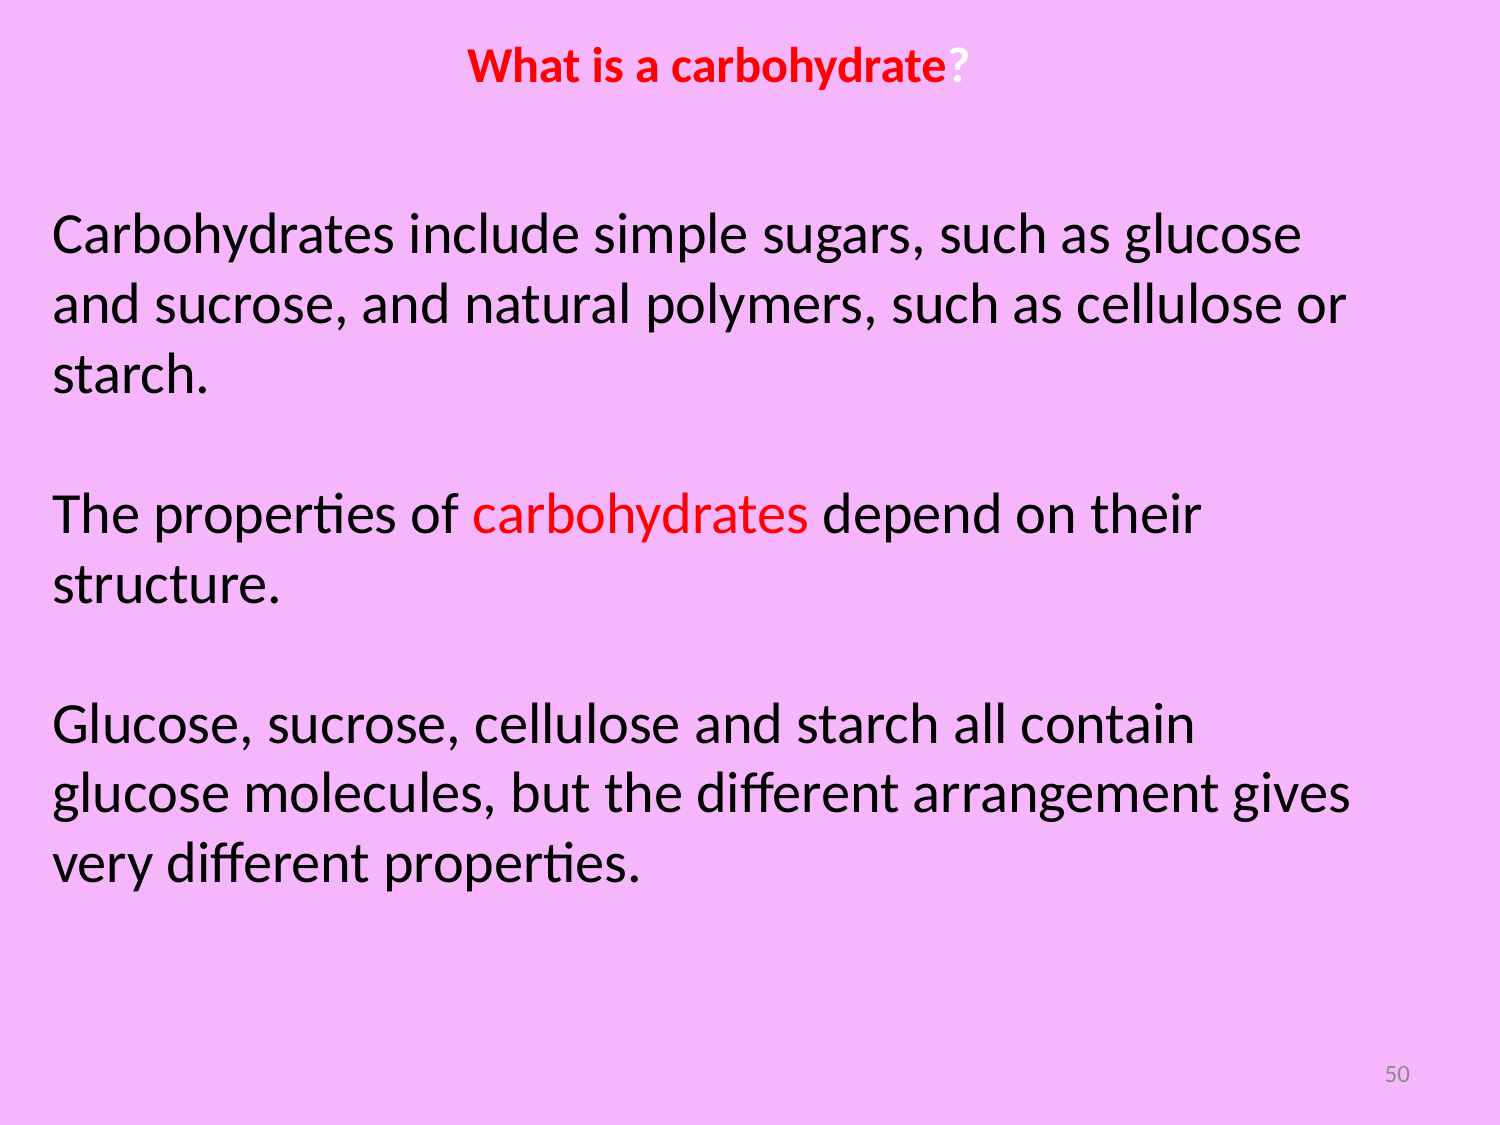

# What is a carbohydrate?
Carbohydrates include simple sugars, such as glucose and sucrose, and natural polymers, such as cellulose or starch.

The properties of carbohydrates depend on their structure.

Glucose, sucrose, cellulose and starch all contain glucose molecules, but the different arrangement gives very different properties.
50